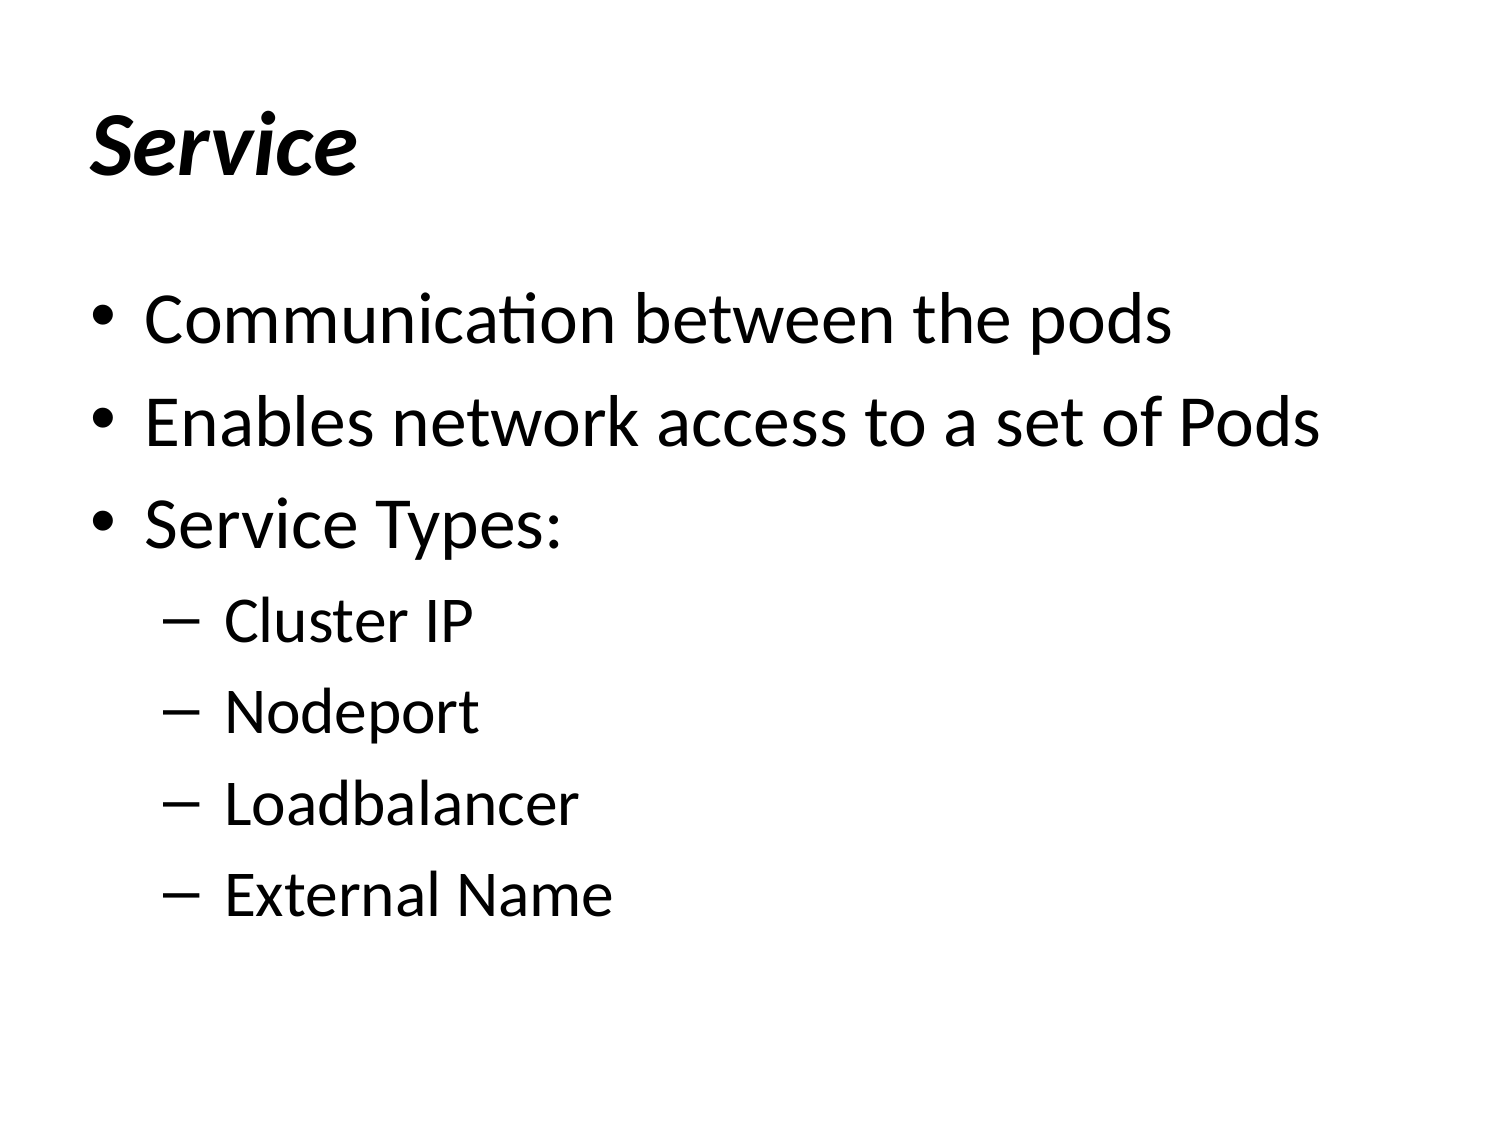

# Service
Communication between the pods
Enables network access to a set of Pods
Service Types:
 Cluster IP
 Nodeport
 Loadbalancer
 External Name